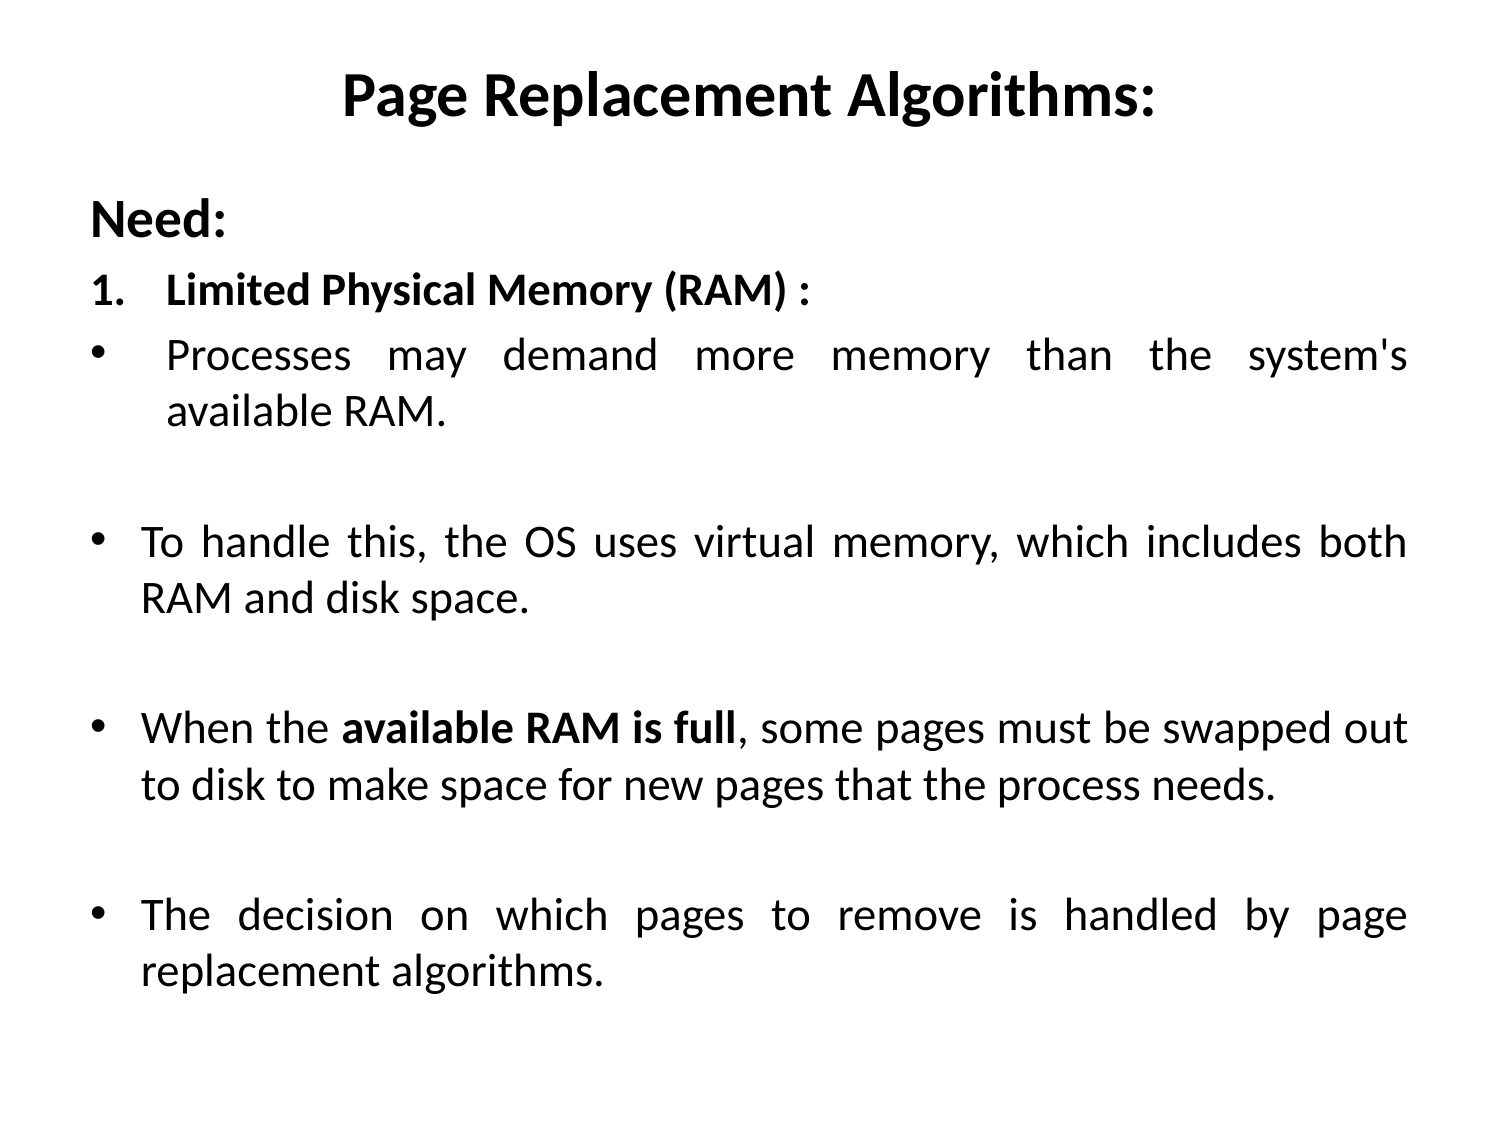

# Page Replacement Algorithms:
Need:
Limited Physical Memory (RAM) :
Processes may demand more memory than the system's available RAM.

To handle this, the OS uses virtual memory, which includes both RAM and disk space.

When the available RAM is full, some pages must be swapped out to disk to make space for new pages that the process needs.

The decision on which pages to remove is handled by page replacement algorithms.